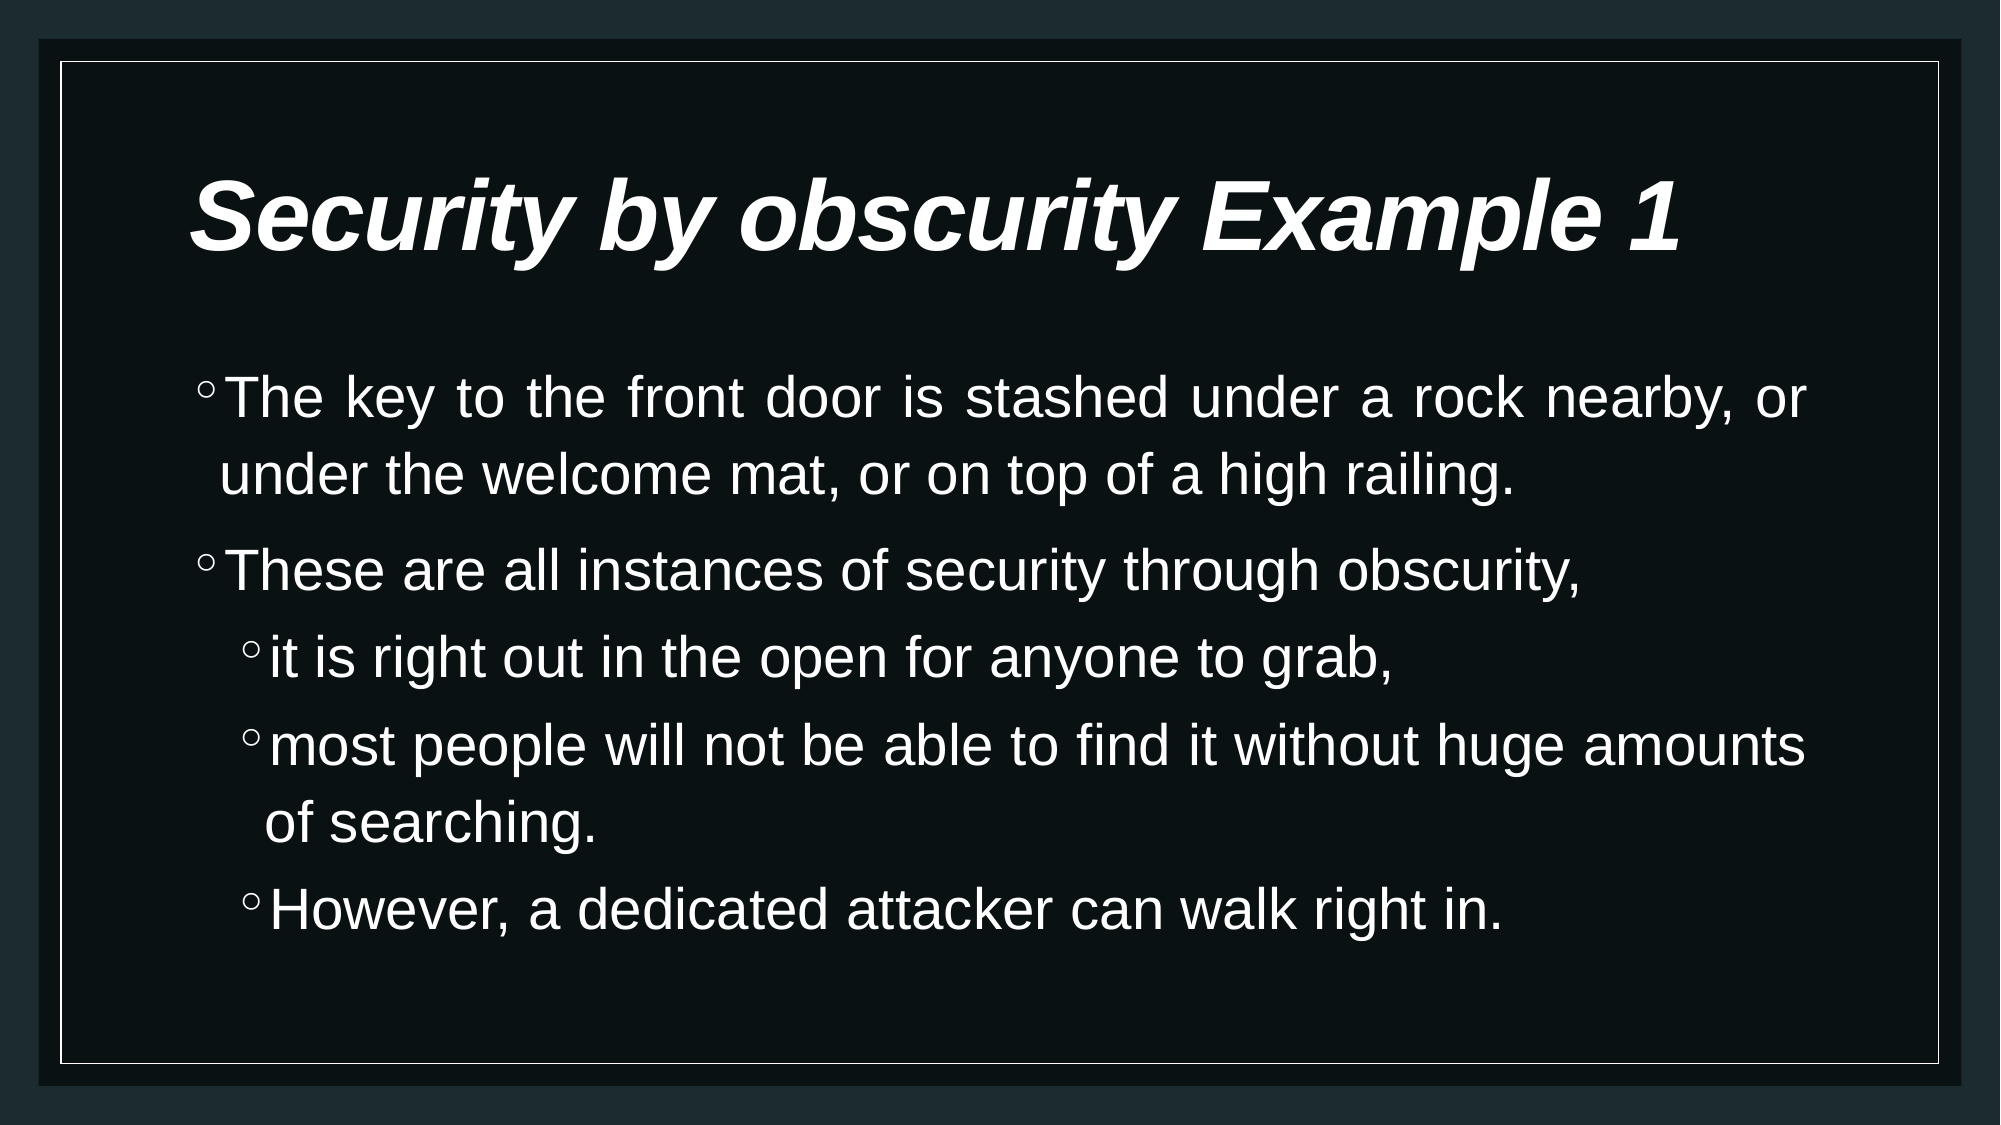

# Security by obscurity Example 1
The key to the front door is stashed under a rock nearby, or under the welcome mat, or on top of a high railing.
These are all instances of security through obscurity,
it is right out in the open for anyone to grab,
most people will not be able to find it without huge amounts of searching.
However, a dedicated attacker can walk right in.